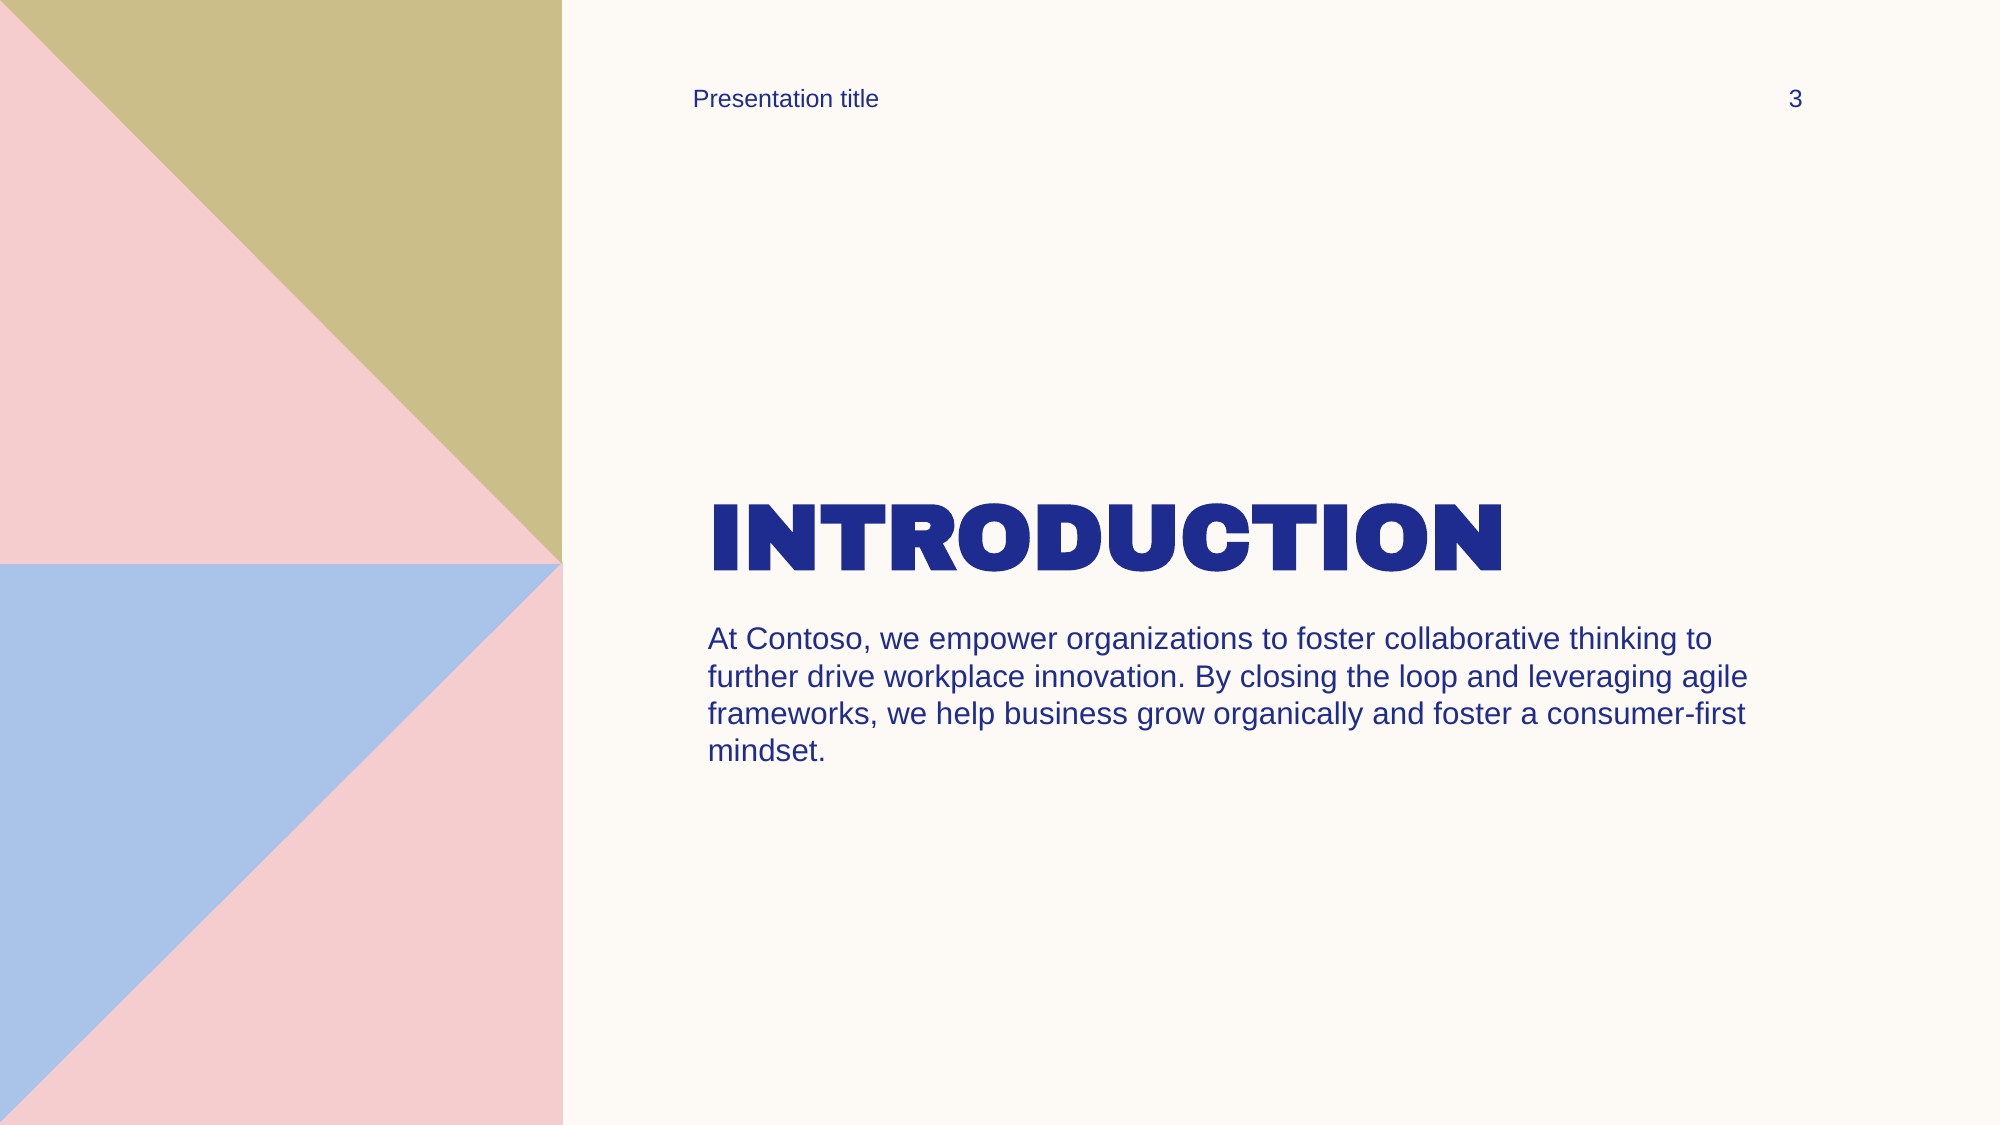

Presentation title
3
# introduction
At Contoso, we empower organizations to foster collaborative thinking to further drive workplace innovation. By closing the loop and leveraging agile frameworks, we help business grow organically and foster a consumer-first mindset.